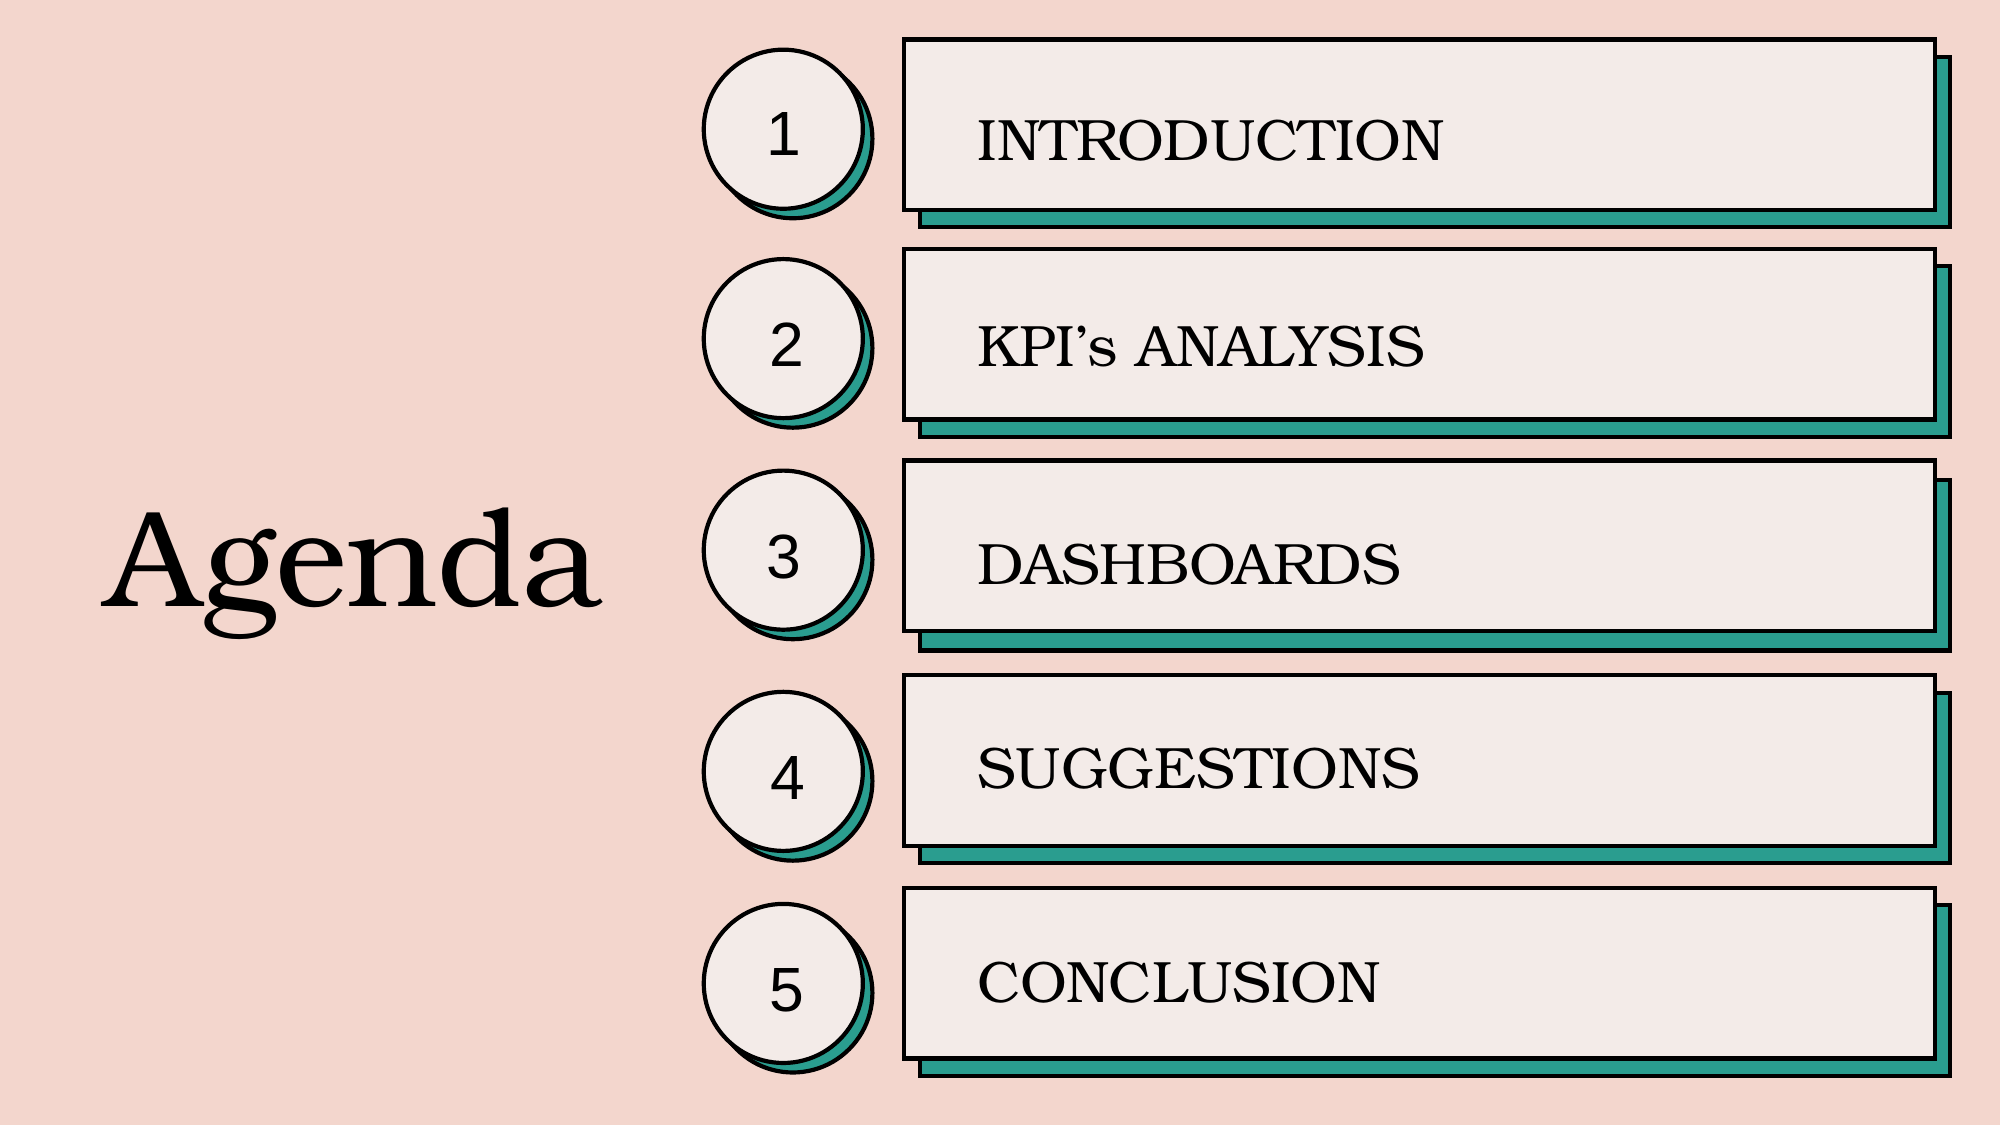

1
INTRODUCTION
2
KPI’s ANALYSIS
# Agenda
3
DASHBOARDS
4
SUGGESTIONS
5
CONCLUSION